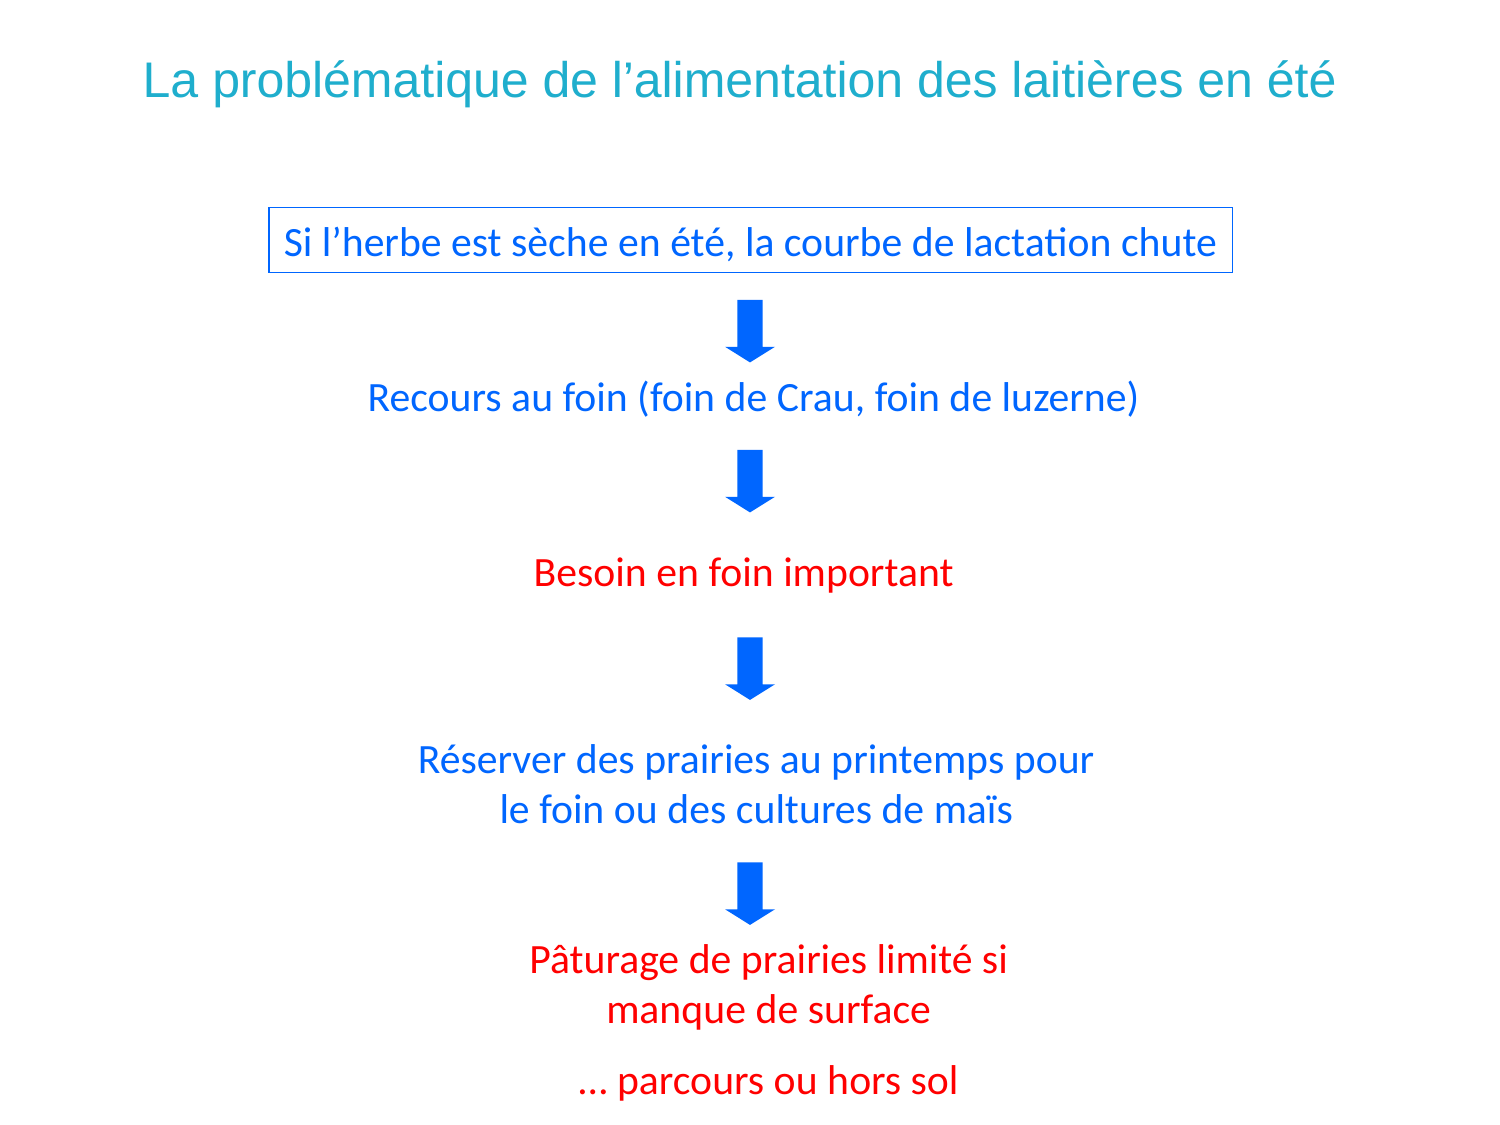

# La problématique de l’alimentation des laitières en été
Si l’herbe est sèche en été, la courbe de lactation chute

Recours au foin (foin de Crau, foin de luzerne)

Besoin en foin important

Réserver des prairies au printemps pour le foin ou des cultures de maïs

Pâturage de prairies limité si manque de surface
… parcours ou hors sol